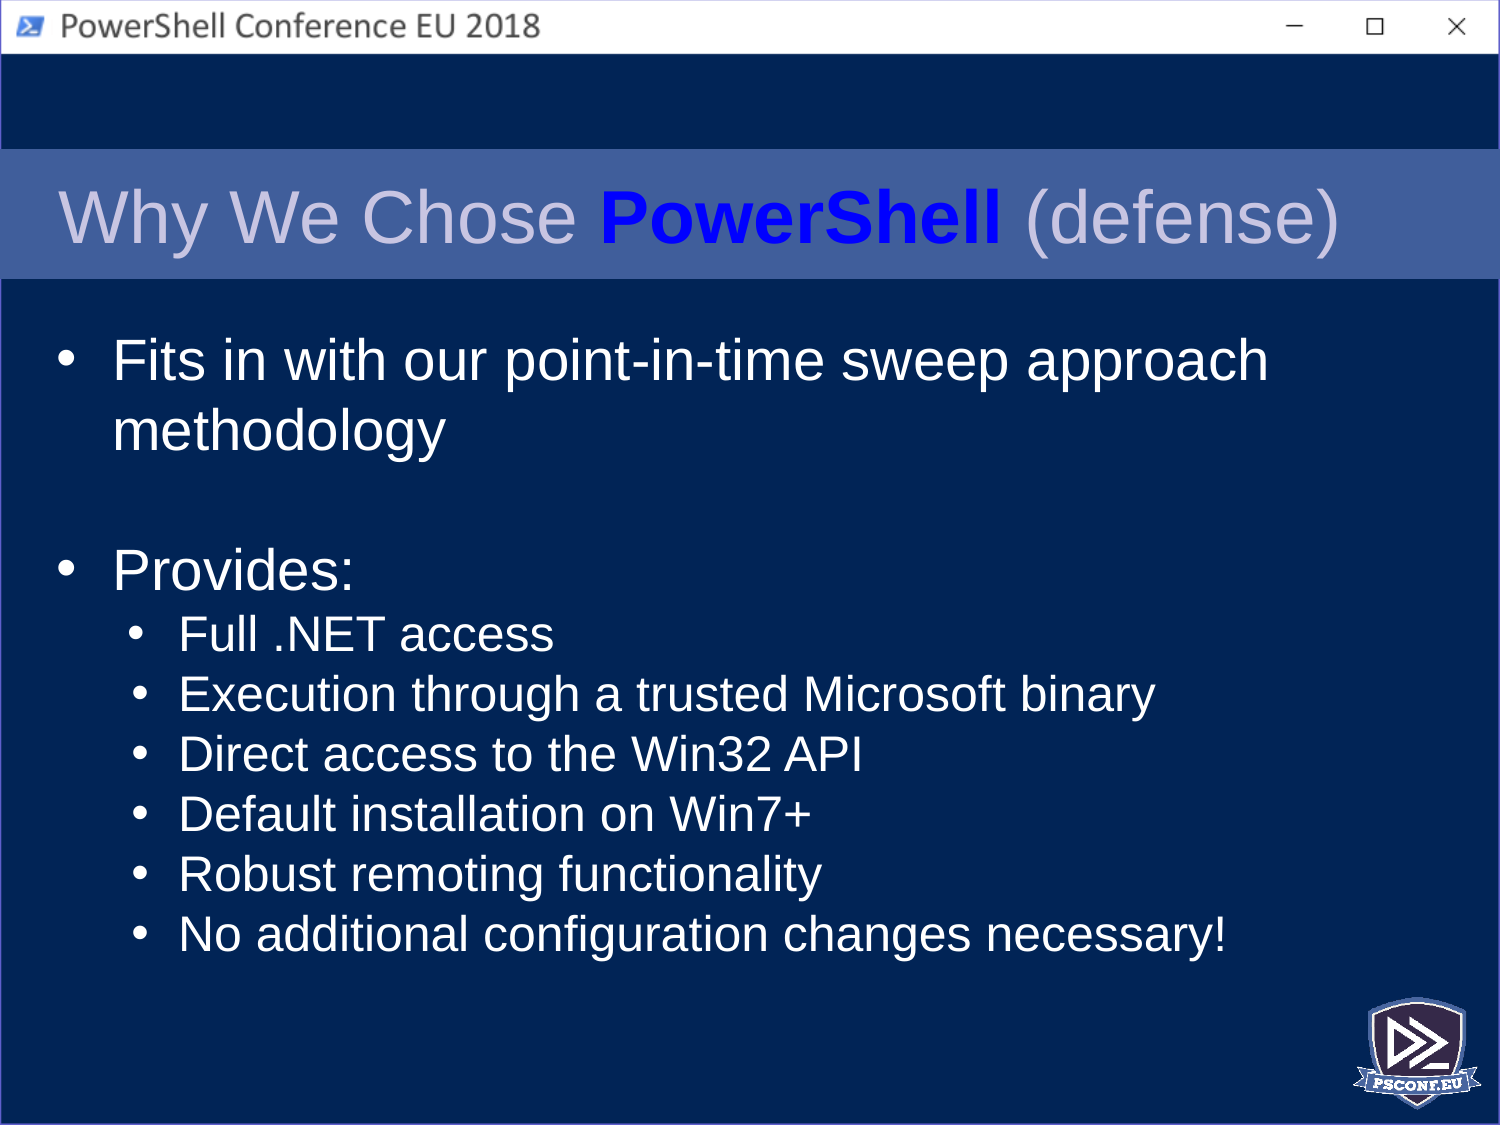

# Why We Chose PowerShell (defense)
Fits in with our point-in-time sweep approach methodology

Provides:
Full .NET access
Execution through a trusted Microsoft binary
Direct access to the Win32 API
Default installation on Win7+
Robust remoting functionality
No additional configuration changes necessary!